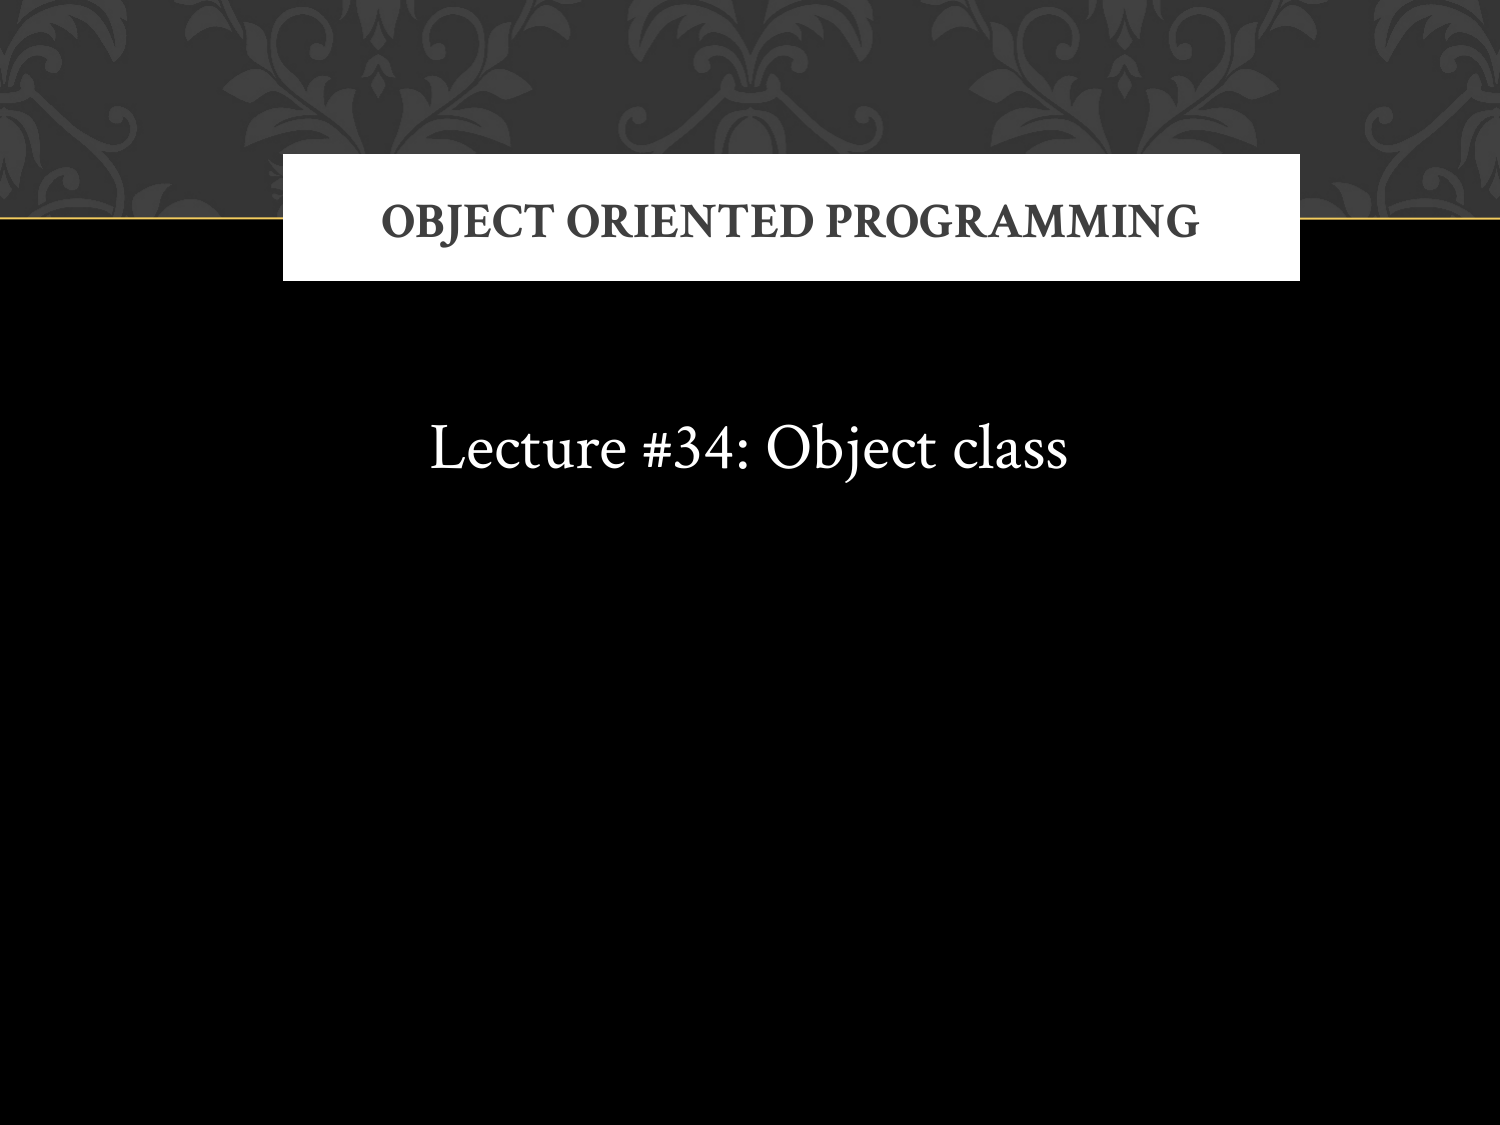

# OBJECT ORIENTED PROGRAMMING

Lecture #34: Object class